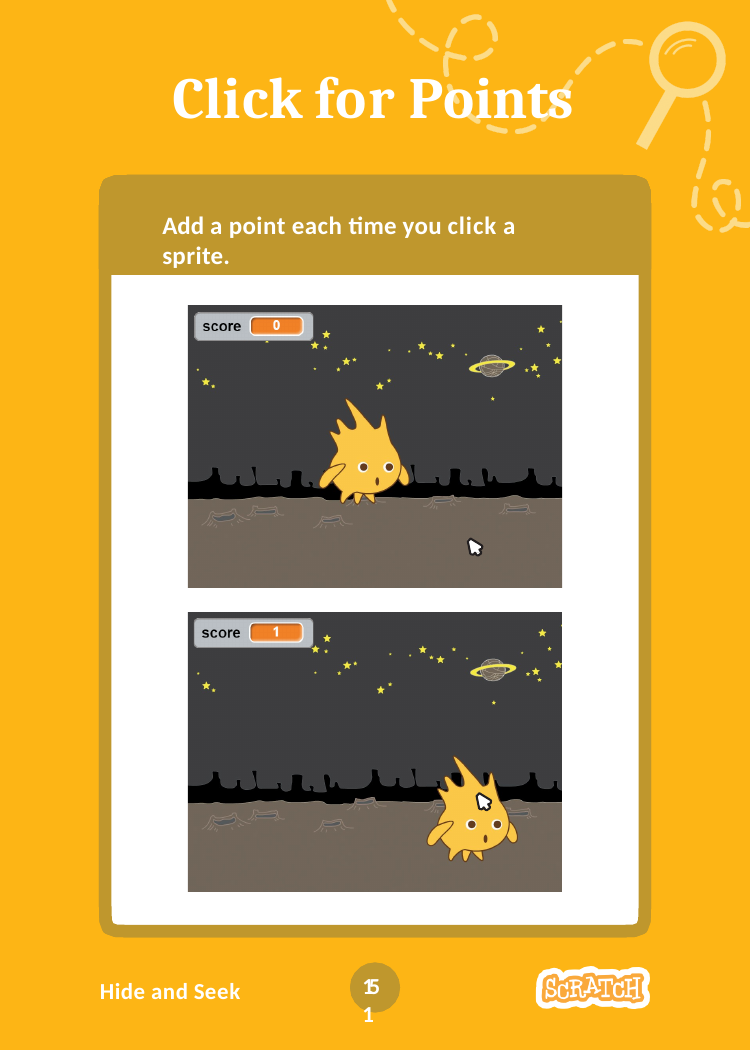

# Click for Points

Add a point each time you click a sprite.

151
Hide and Seek